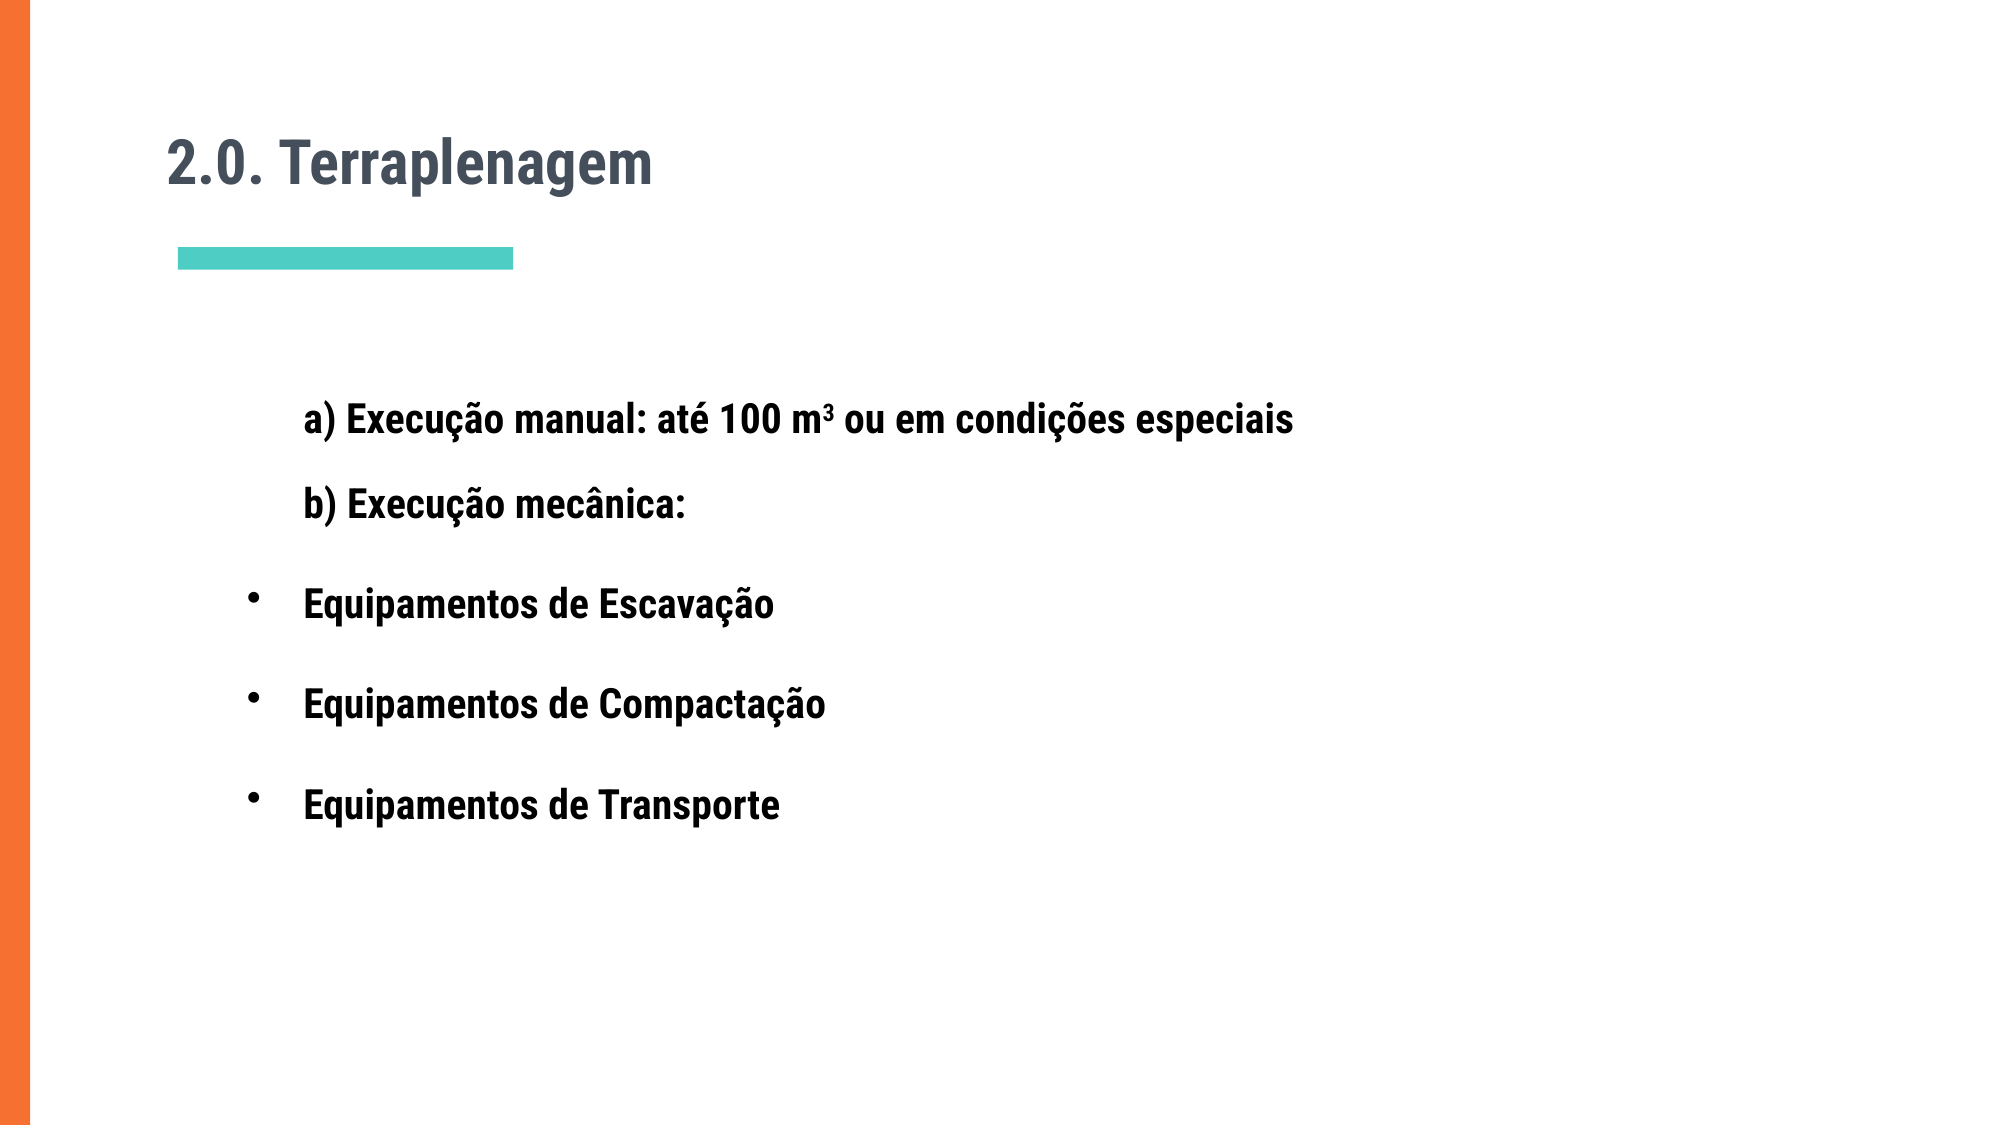

1.0. Serviços Preliminares
# 2.0. Terraplenagem

a) Execução manual: até 100 m3 ou em condições especiais

b) Execução mecânica:

Equipamentos de Escavação

Equipamentos de Compactação

Equipamentos de Transporte